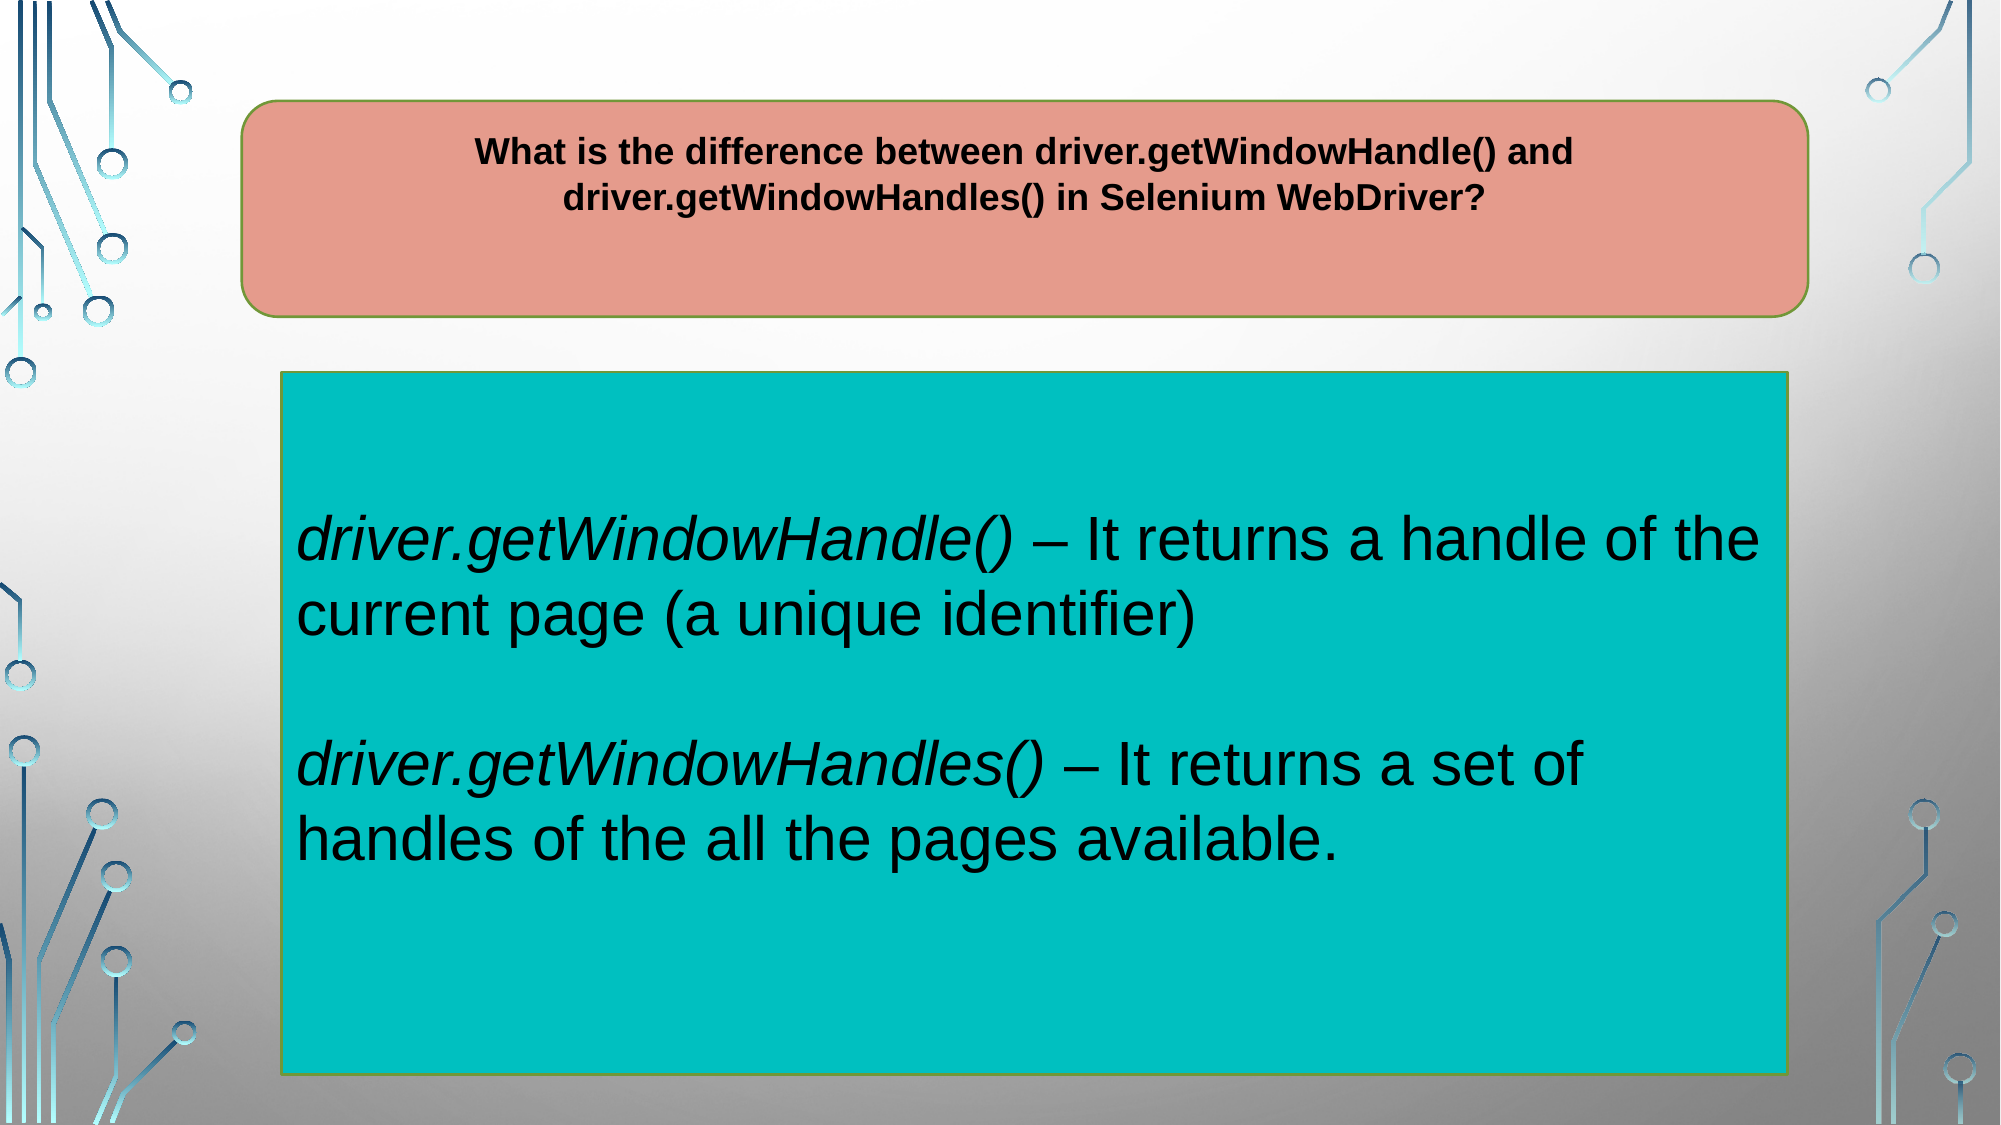

What is the difference between driver.getWindowHandle() and driver.getWindowHandles() in Selenium WebDriver?

driver.getWindowHandle() – It returns a handle of the current page (a unique identifier)
driver.getWindowHandles() – It returns a set of handles of the all the pages available.